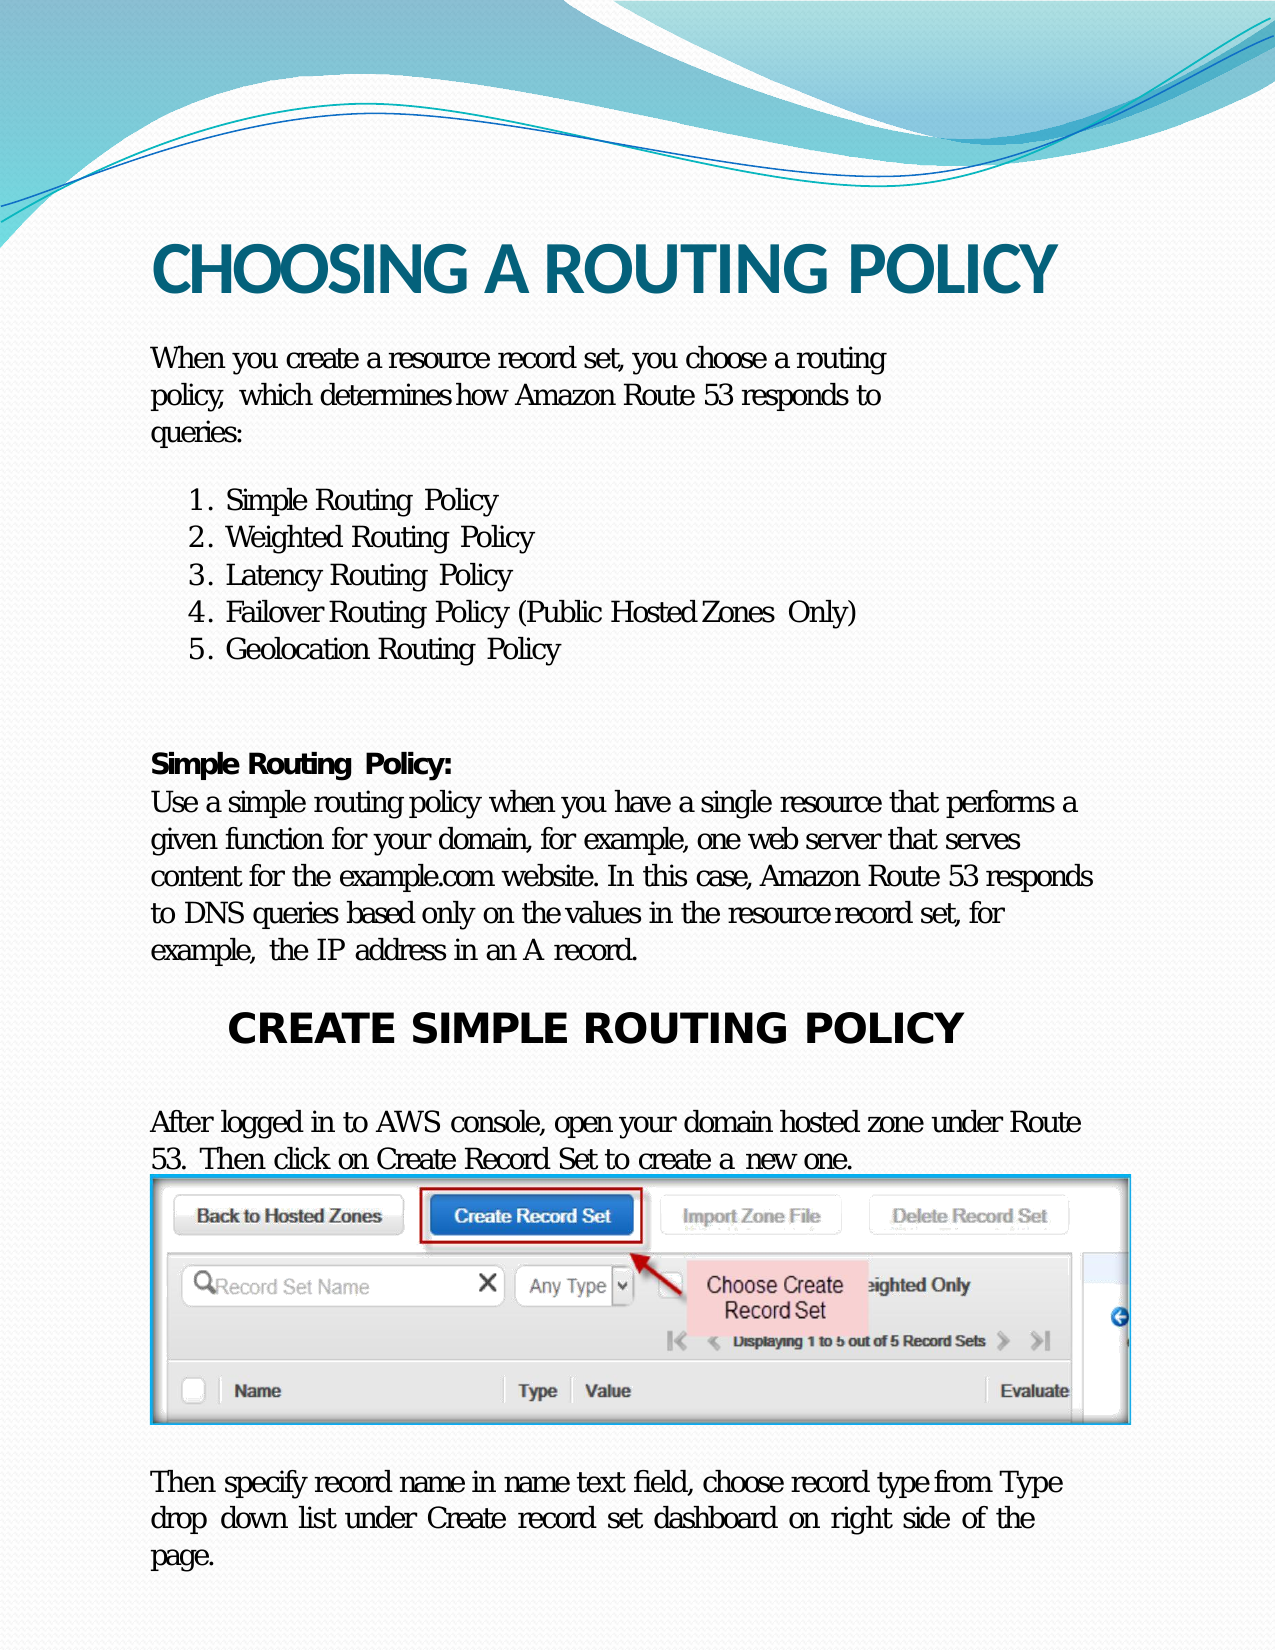

# CHOOSING A ROUTING POLICY
When you create a resource record set, you choose a routing policy,  which determines how Amazon Route 53 responds to queries:

Simple Routing Policy
Weighted Routing Policy
Latency Routing Policy
Failover Routing Policy (Public Hosted Zones Only)
Geolocation Routing Policy

Simple Routing Policy:
Use a simple routing policy when you have a single resource that performs a  given function for your domain, for example, one web server that serves  content for the example.com website. In this case, Amazon Route 53 responds  to DNS queries based only on the values in the resource record set, for example,  the IP address in an A record.

CREATE SIMPLE ROUTING POLICY

After logged in to AWS console, open your domain hosted zone under Route 53.  Then click on Create Record Set to create a new one.

Then specify record name in name text field, choose record type from Type drop  down list under Create record set dashboard on right side of the page.